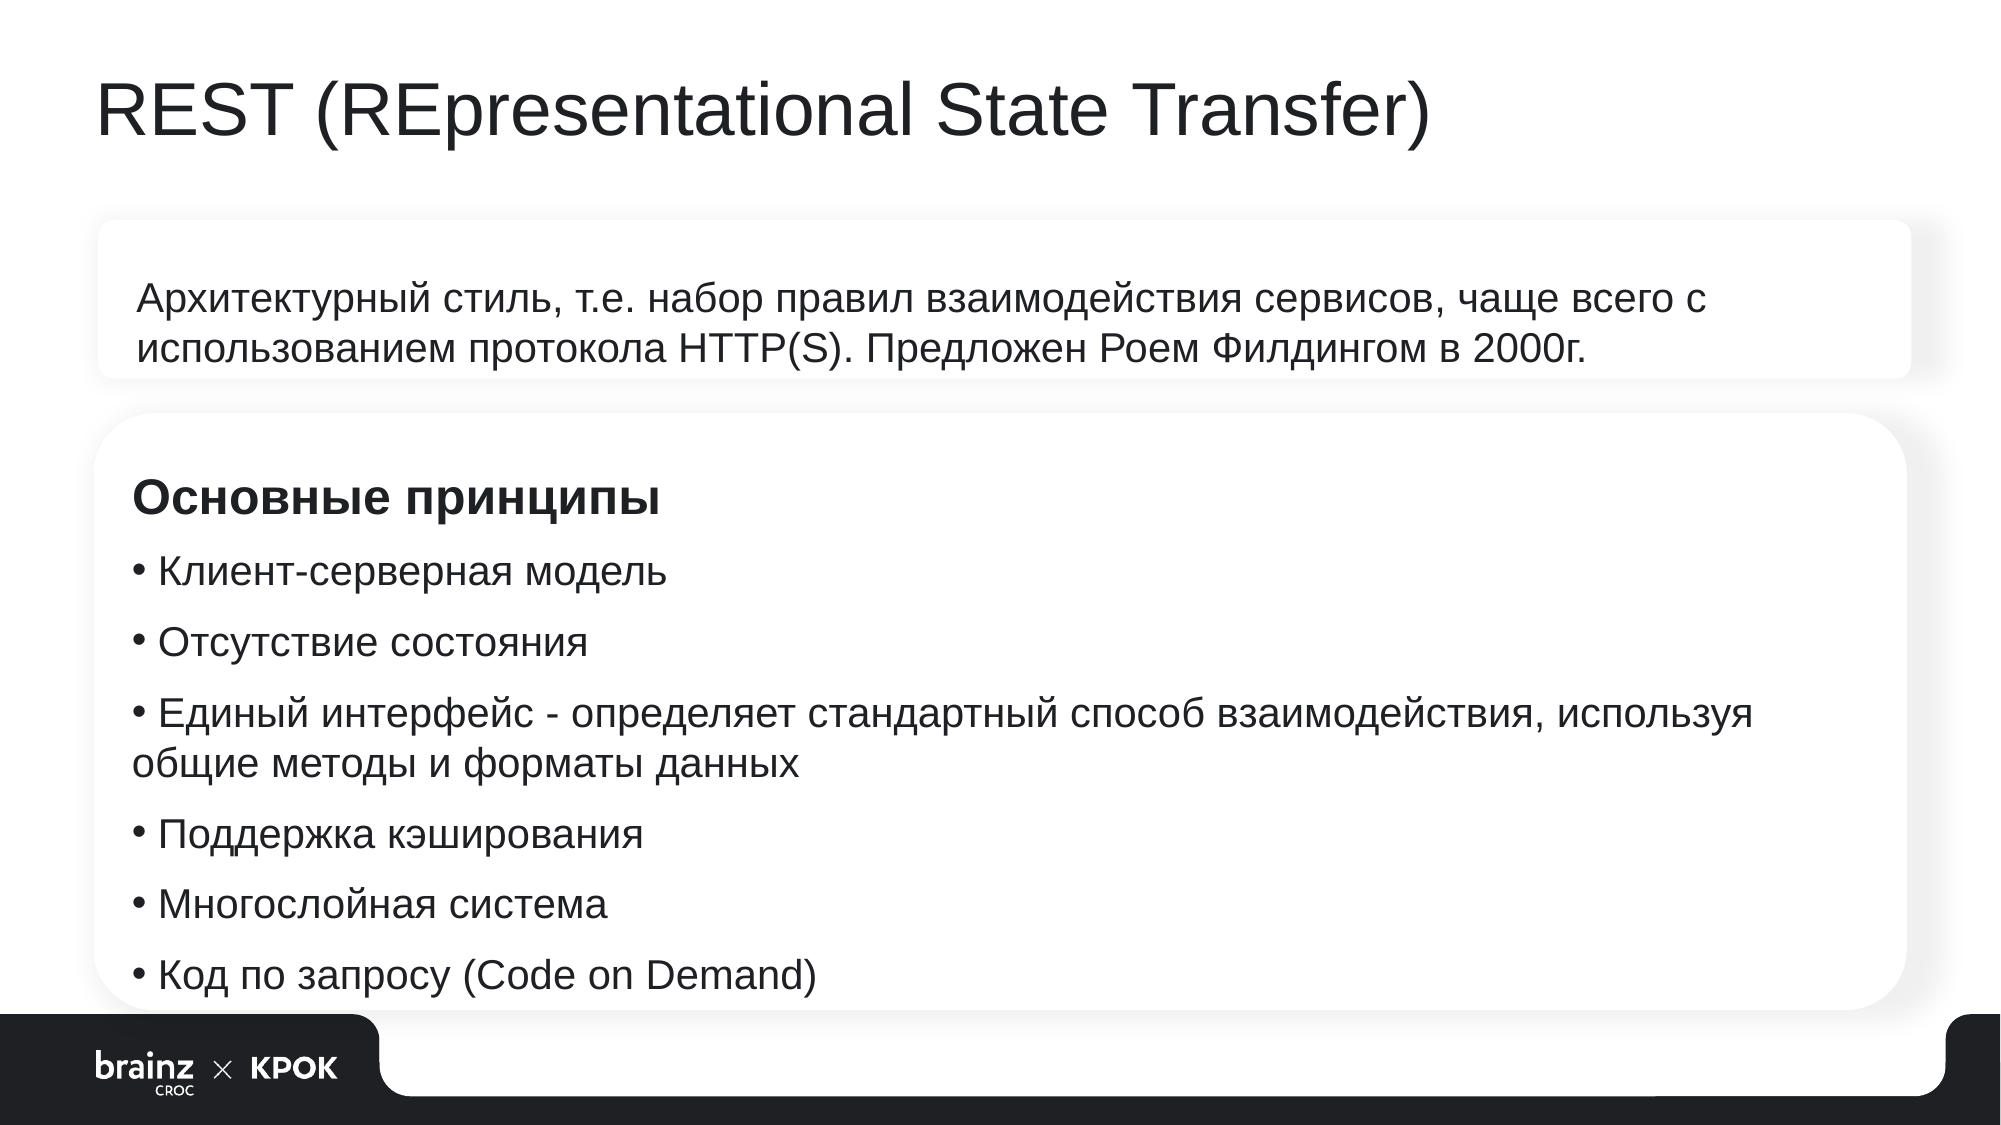

# REST (REpresentational State Transfer)

Архитектурный стиль, т.е. набор правил взаимодействия сервисов, чаще всего с использованием протокола HTTP(S). Предложен Роем Филдингом в 2000г.

Основные принципы
 Клиент-серверная модель
 Отсутствие состояния
 Единый интерфейс - определяет стандартный способ взаимодействия, используя общие методы и форматы данных
 Поддержка кэширования
 Многослойная система
 Код по запросу (Code on Demand)